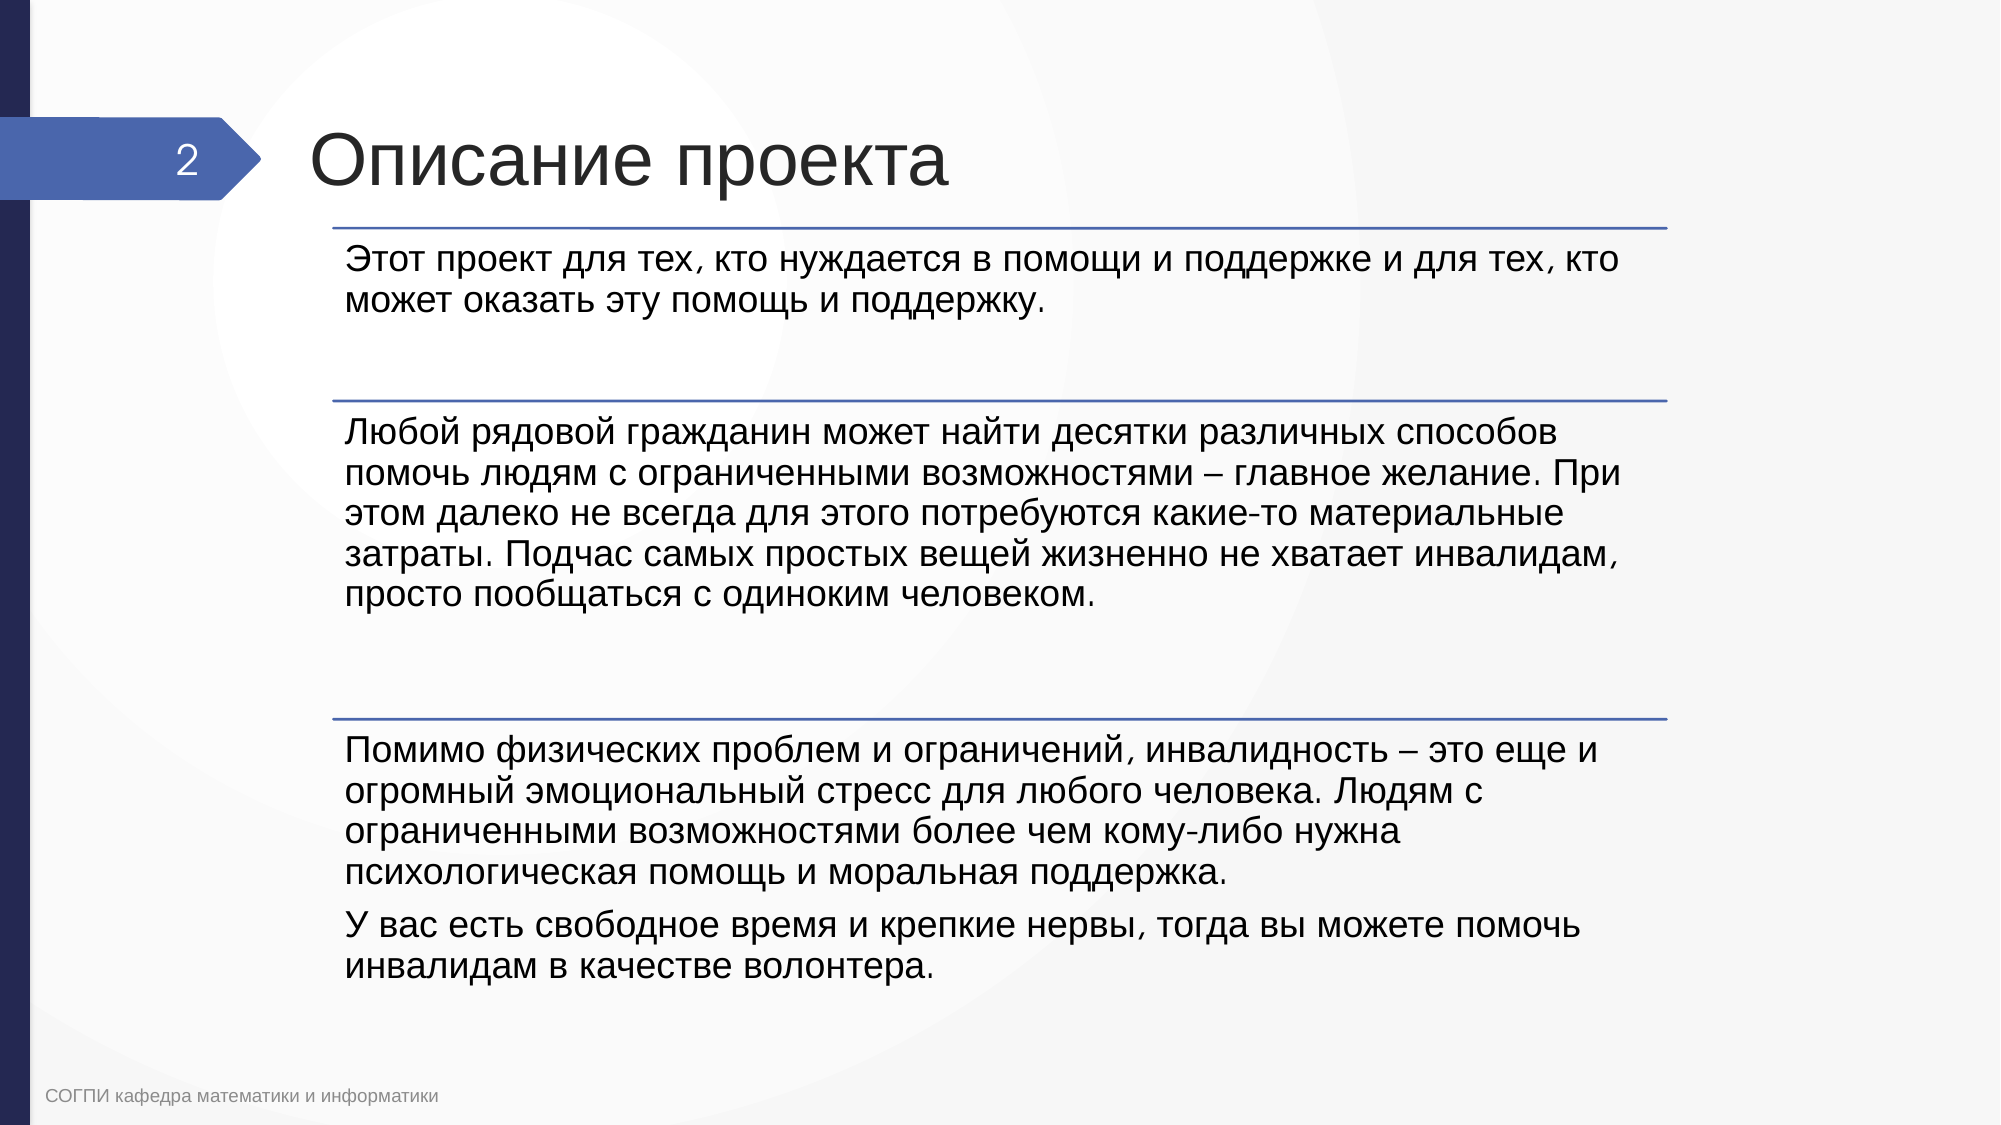

# Описание проекта

2
Этот проект для тех, кто нуждается в помощи и поддержке и для тех, кто может оказать эту помощь и поддержку.
Любой рядовой гражданин может найти десятки различных способов помочь людям с ограниченными возможностями – главное желание. При этом далеко не всегда для этого потребуются какие-то материальные затраты. Подчас самых простых вещей жизненно не хватает инвалидам, просто пообщаться с одиноким человеком.
Помимо физических проблем и ограничений, инвалидность – это еще и огромный эмоциональный стресс для любого человека. Людям с ограниченными возможностями более чем кому-либо нужна психологическая помощь и моральная поддержка.
У вас есть свободное время и крепкие нервы, тогда вы можете помочь инвалидам в качестве волонтера.
СОГПИ кафедра математики и информатики